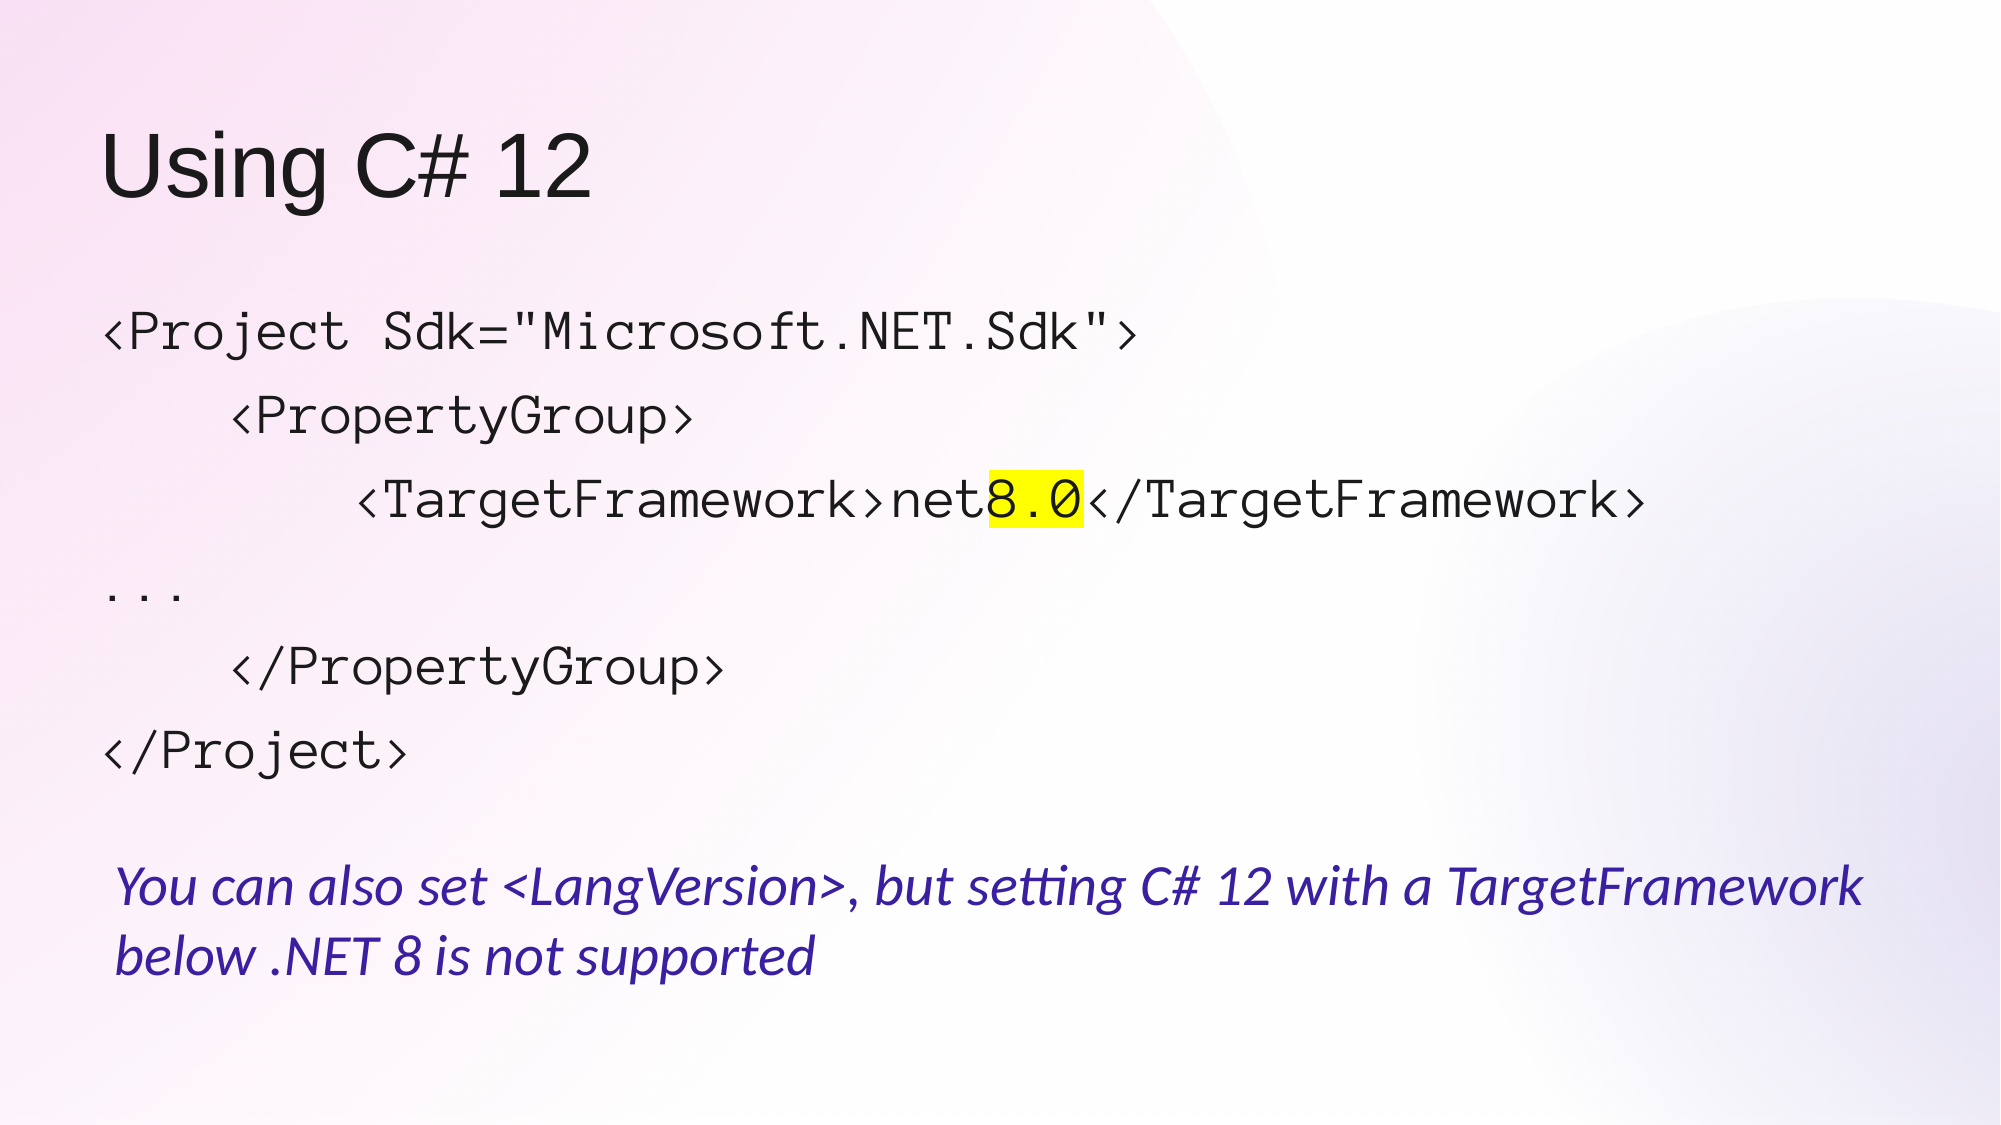

# Using C# 12
<Project Sdk="Microsoft.NET.Sdk">
    <PropertyGroup>
        <TargetFramework>net8.0</TargetFramework>
...
    </PropertyGroup>
</Project>
You can also set <LangVersion>, but setting C# 12 with a TargetFramework below .NET 8 is not supported